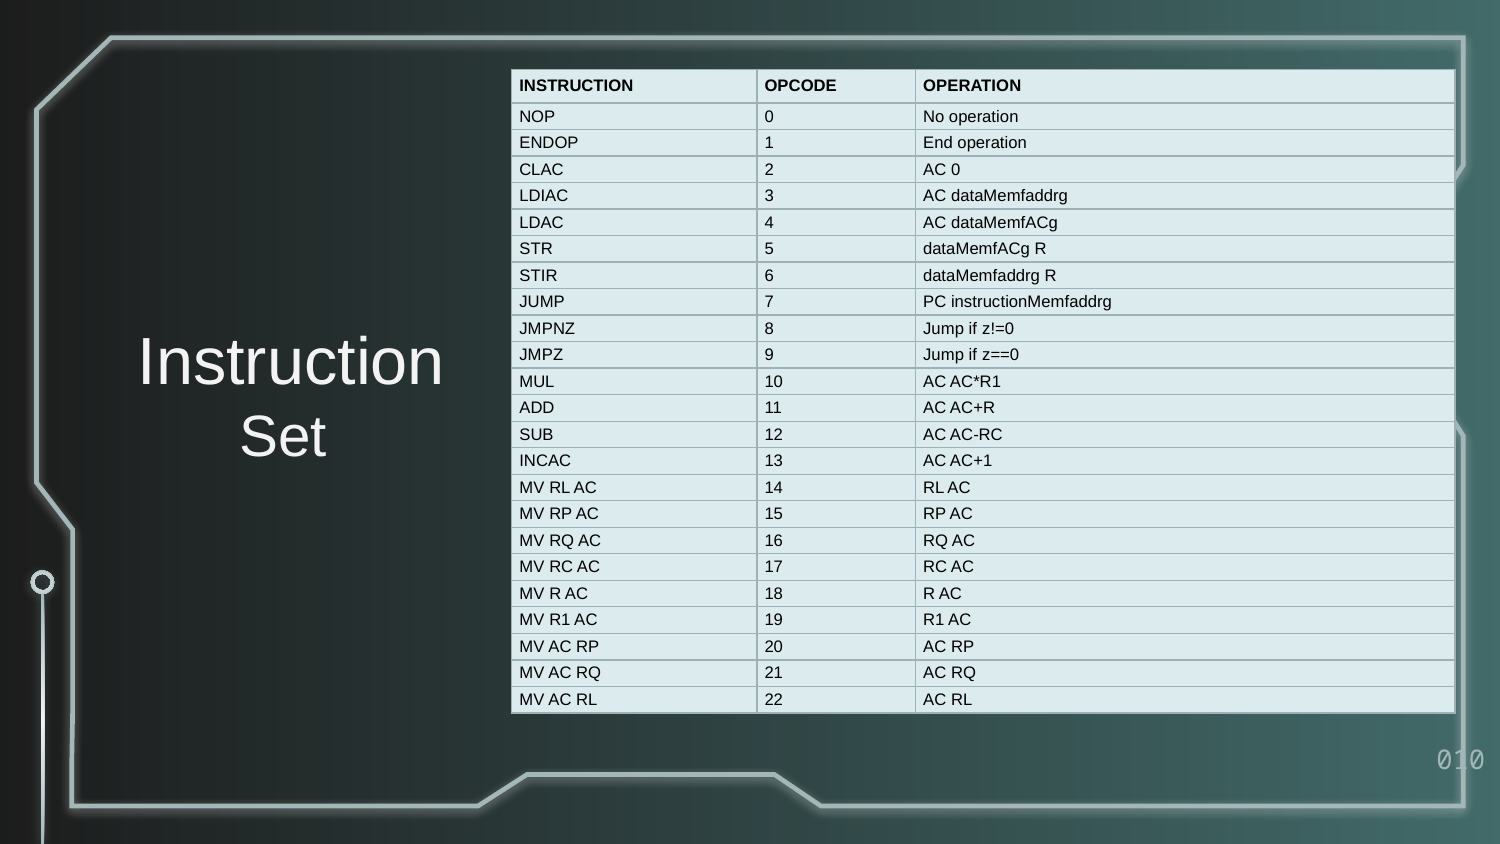

| INSTRUCTION | OPCODE | OPERATION |
| --- | --- | --- |
| NOP | 0 | No operation |
| ENDOP | 1 | End operation |
| CLAC | 2 | AC 0 |
| LDIAC | 3 | AC dataMemfaddrg |
| LDAC | 4 | AC dataMemfACg |
| STR | 5 | dataMemfACg R |
| STIR | 6 | dataMemfaddrg R |
| JUMP | 7 | PC instructionMemfaddrg |
| JMPNZ | 8 | Jump if z!=0 |
| JMPZ | 9 | Jump if z==0 |
| MUL | 10 | AC AC\*R1 |
| ADD | 11 | AC AC+R |
| SUB | 12 | AC AC-RC |
| INCAC | 13 | AC AC+1 |
| MV RL AC | 14 | RL AC |
| MV RP AC | 15 | RP AC |
| MV RQ AC | 16 | RQ AC |
| MV RC AC | 17 | RC AC |
| MV R AC | 18 | R AC |
| MV R1 AC | 19 | R1 AC |
| MV AC RP | 20 | AC RP |
| MV AC RQ | 21 | AC RQ |
| MV AC RL | 22 | AC RL |

# Instruction Set
010